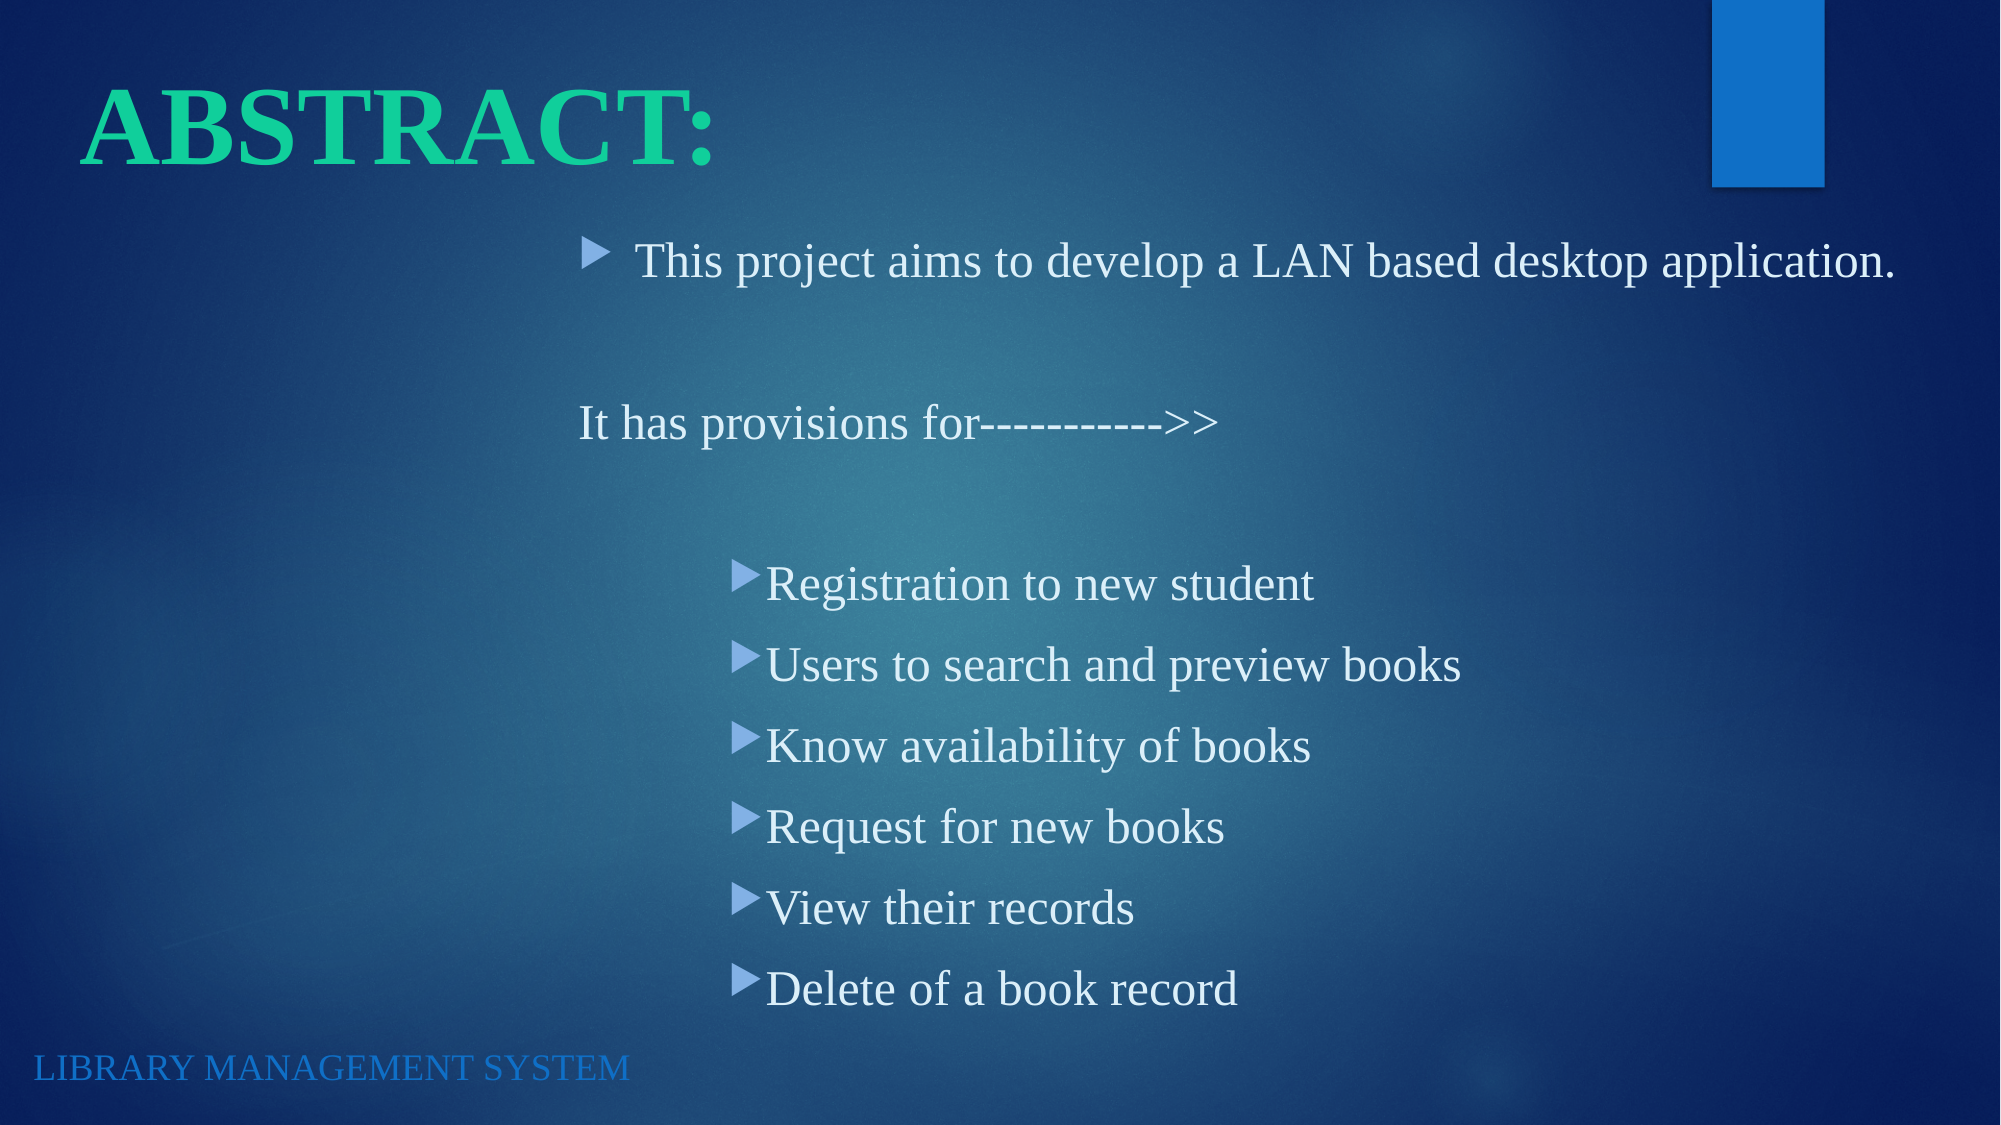

# ABSTRACT:
This project aims to develop a LAN based desktop application.

It has provisions for----------->>

Registration to new student
Users to search and preview books
Know availability of books
Request for new books
View their records
Delete of a book record
LIBRARY MANAGEMENT SYSTEM